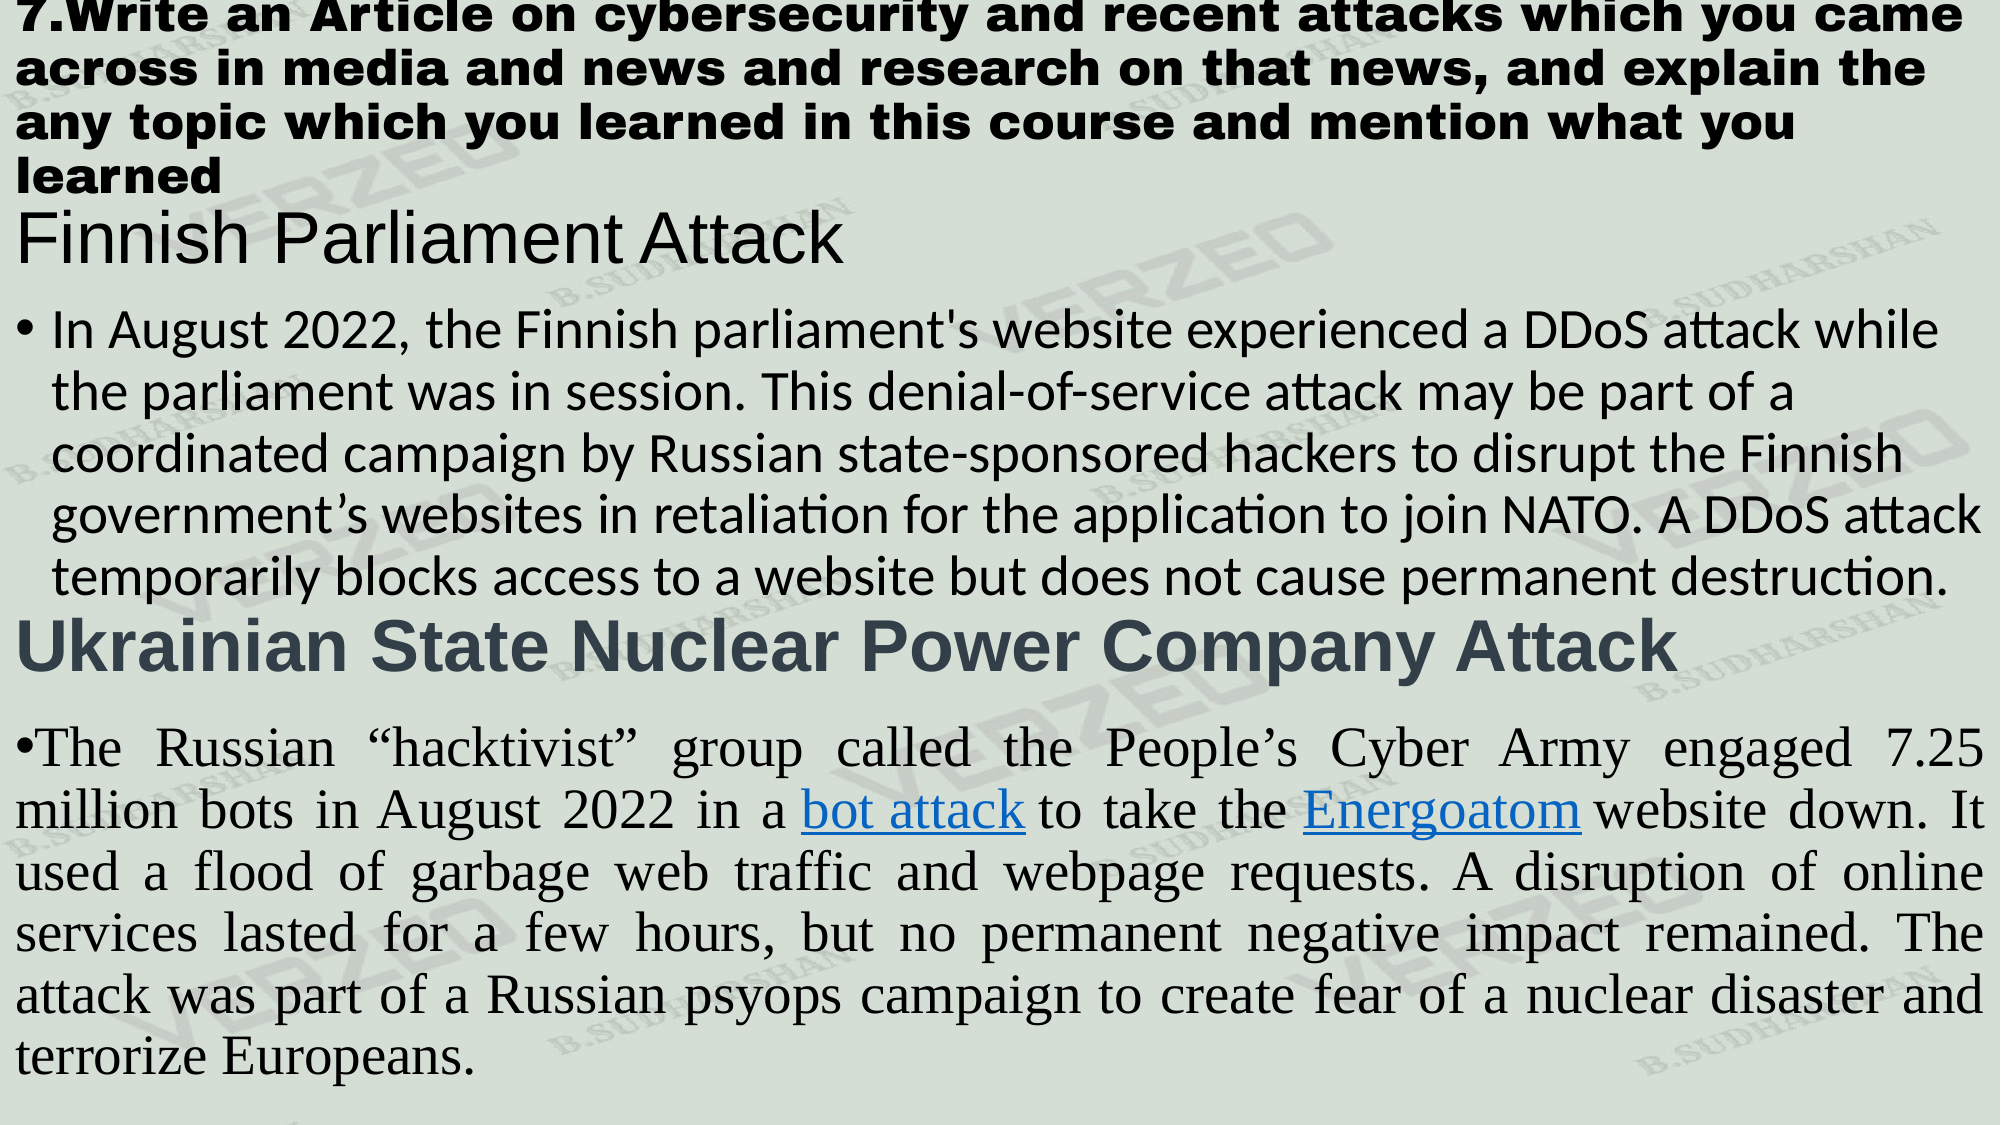

# 7.Write an Article on cybersecurity and recent attacks which you came across in media and news and research on that news, and explain the any topic which you learned in this course and mention what you learned
Finnish Parliament Attack
In August 2022, the Finnish parliament's website experienced a DDoS attack while the parliament was in session. This denial-of-service attack may be part of a coordinated campaign by Russian state-sponsored hackers to disrupt the Finnish government’s websites in retaliation for the application to join NATO. A DDoS attack temporarily blocks access to a website but does not cause permanent destruction.
Ukrainian State Nuclear Power Company Attack
The Russian “hacktivist” group called the People’s Cyber Army engaged 7.25 million bots in August 2022 in a bot attack to take the Energoatom website down. It used a flood of garbage web traffic and webpage requests. A disruption of online services lasted for a few hours, but no permanent negative impact remained. The attack was part of a Russian psyops campaign to create fear of a nuclear disaster and terrorize Europeans.